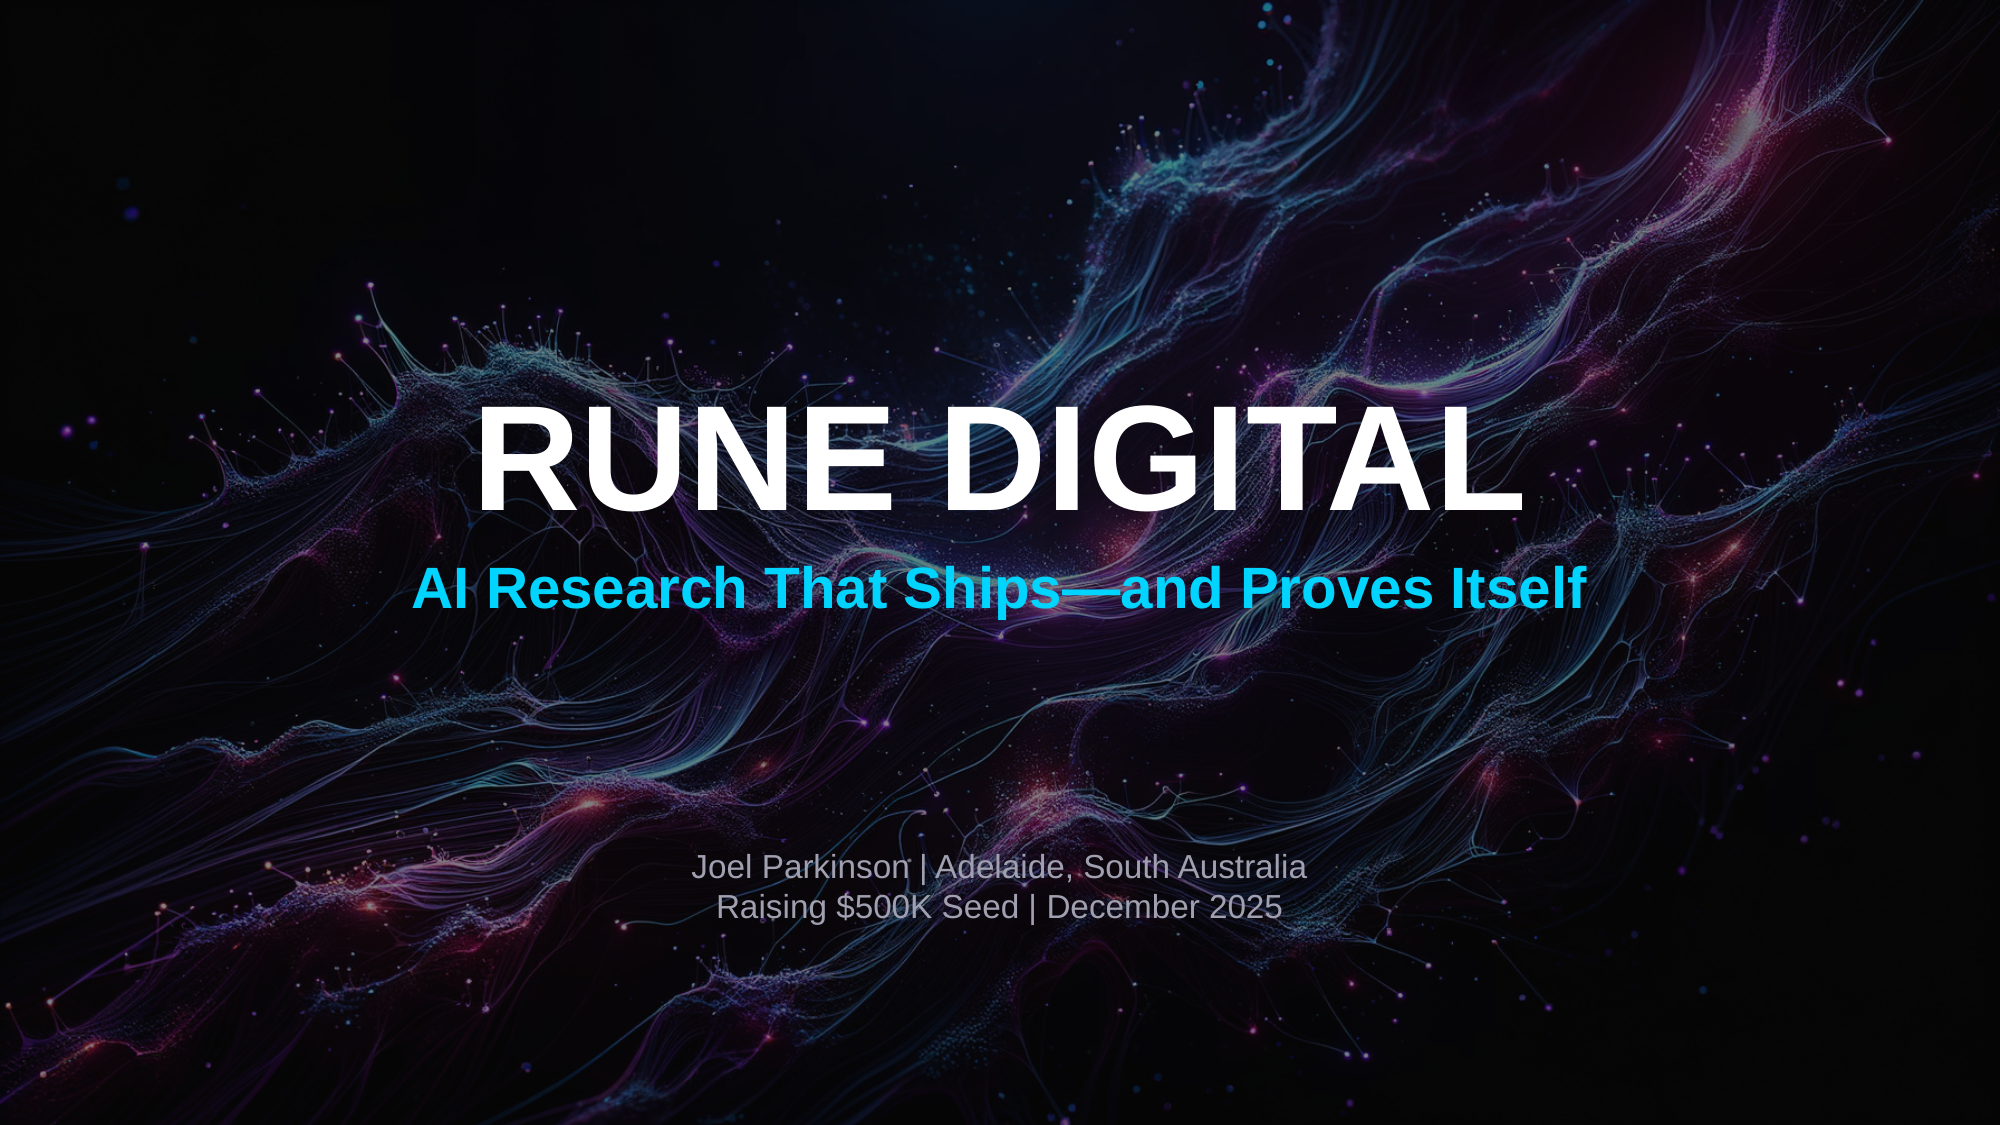

RUNE DIGITAL
AI Research That Ships—and Proves Itself
Joel Parkinson | Adelaide, South Australia
Raising $500K Seed | December 2025